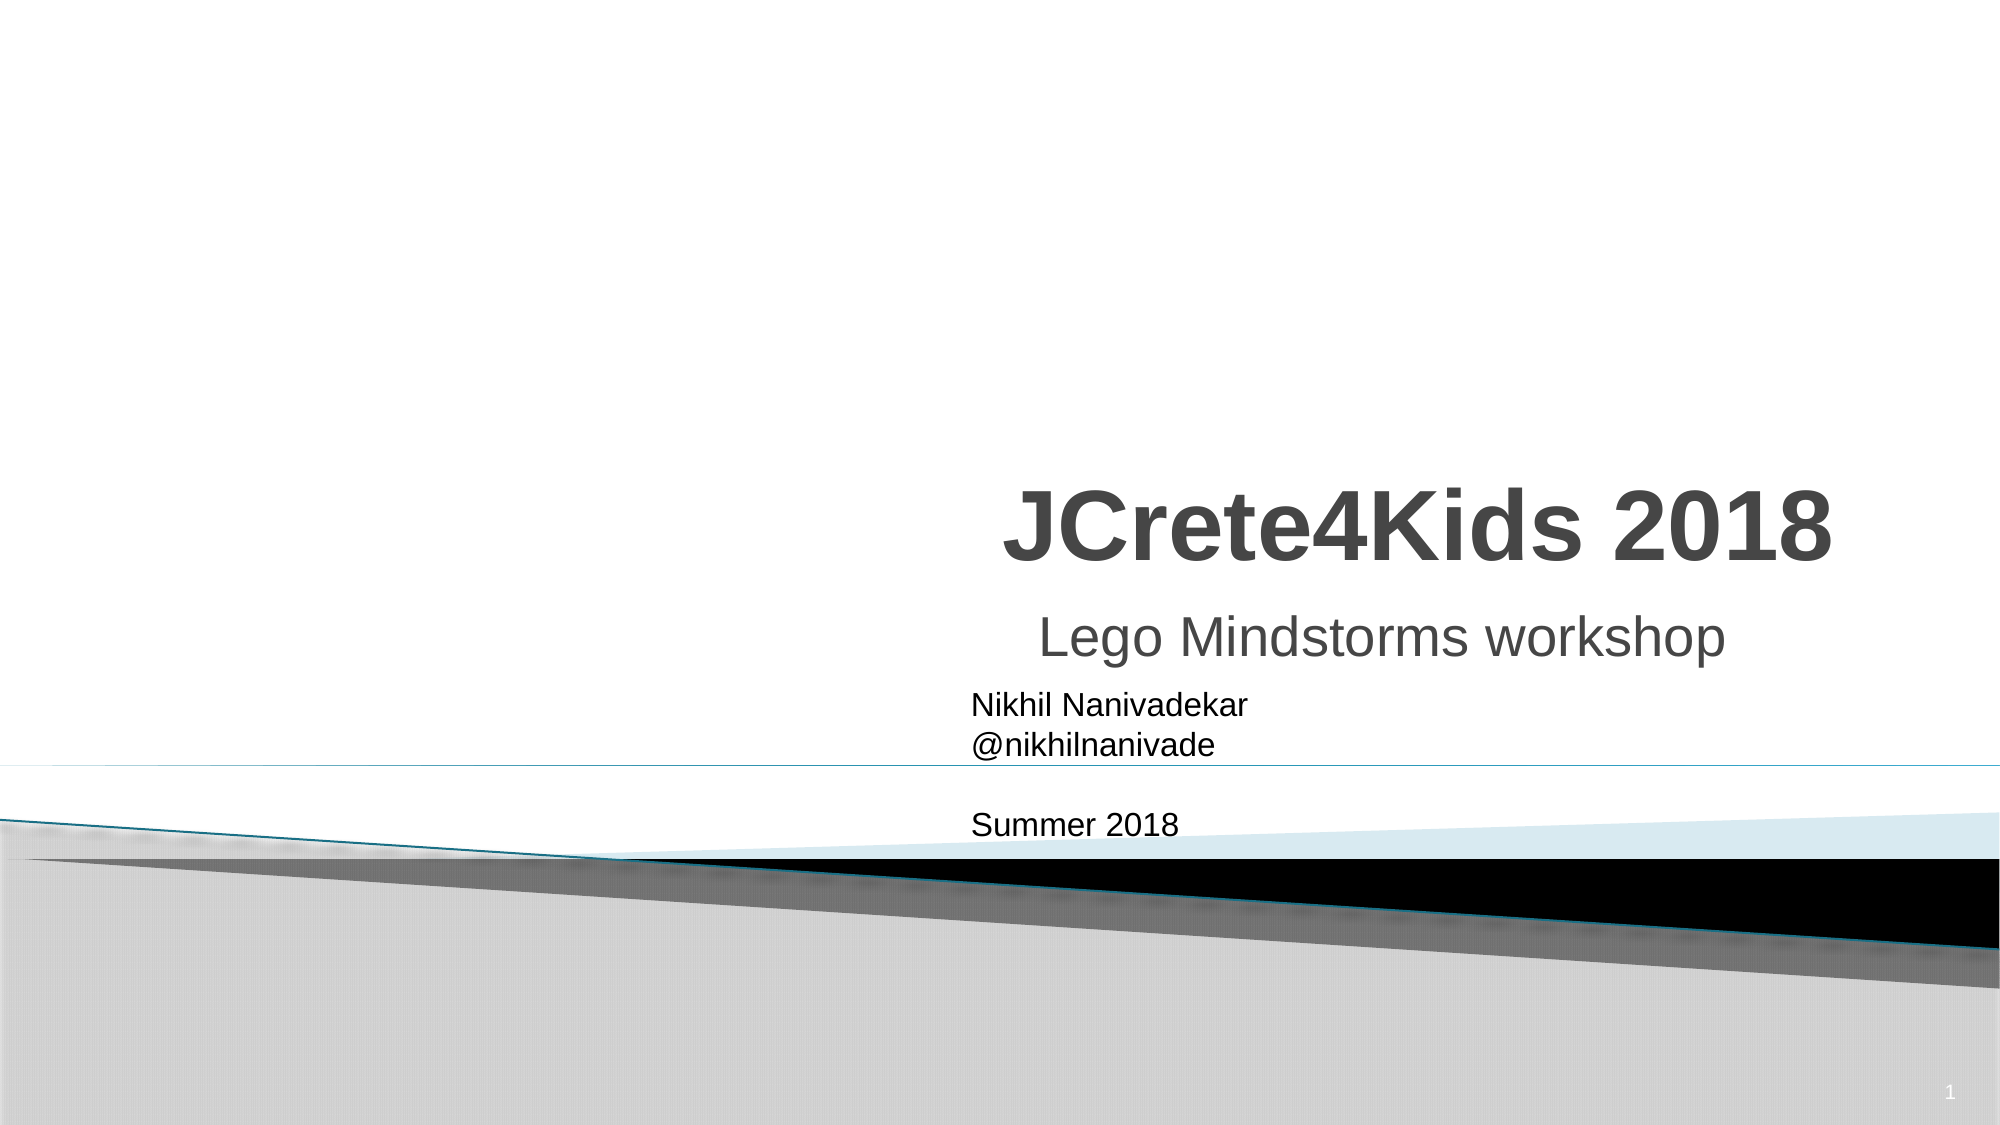

# JCrete4Kids 2018
Lego Mindstorms workshop
Nikhil Nanivadekar
@nikhilnanivade

Summer 2018
1